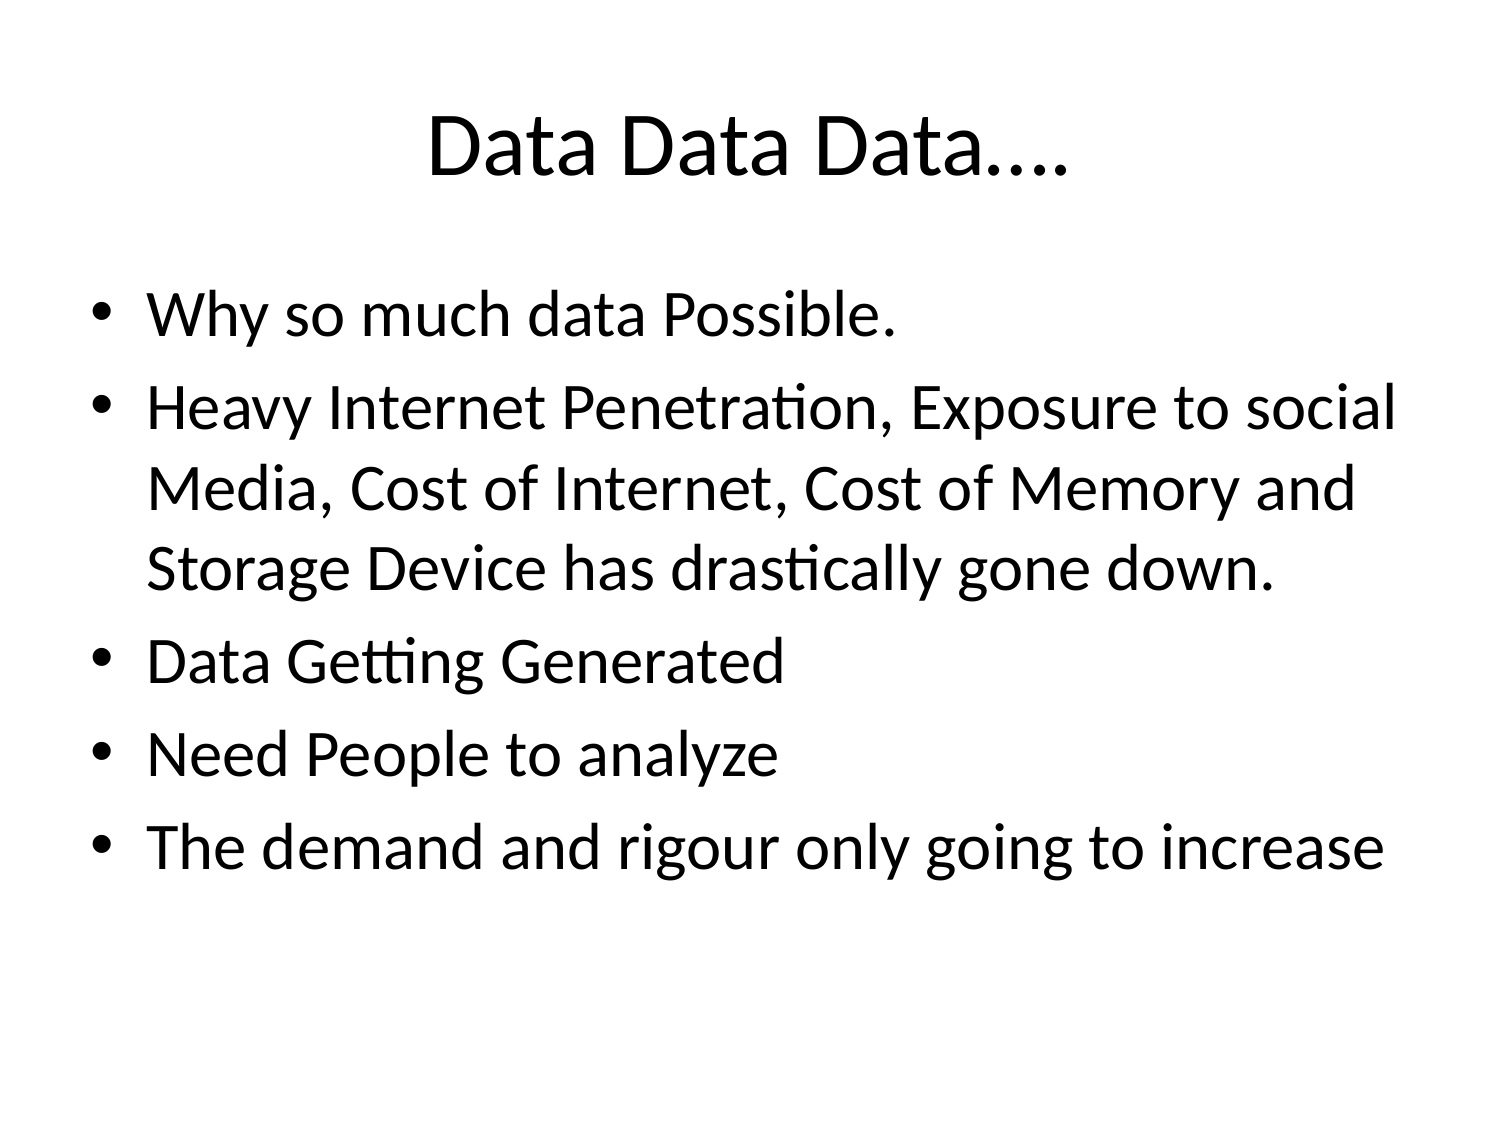

# Data Data Data….
Why so much data Possible.
Heavy Internet Penetration, Exposure to social Media, Cost of Internet, Cost of Memory and Storage Device has drastically gone down.
Data Getting Generated
Need People to analyze
The demand and rigour only going to increase